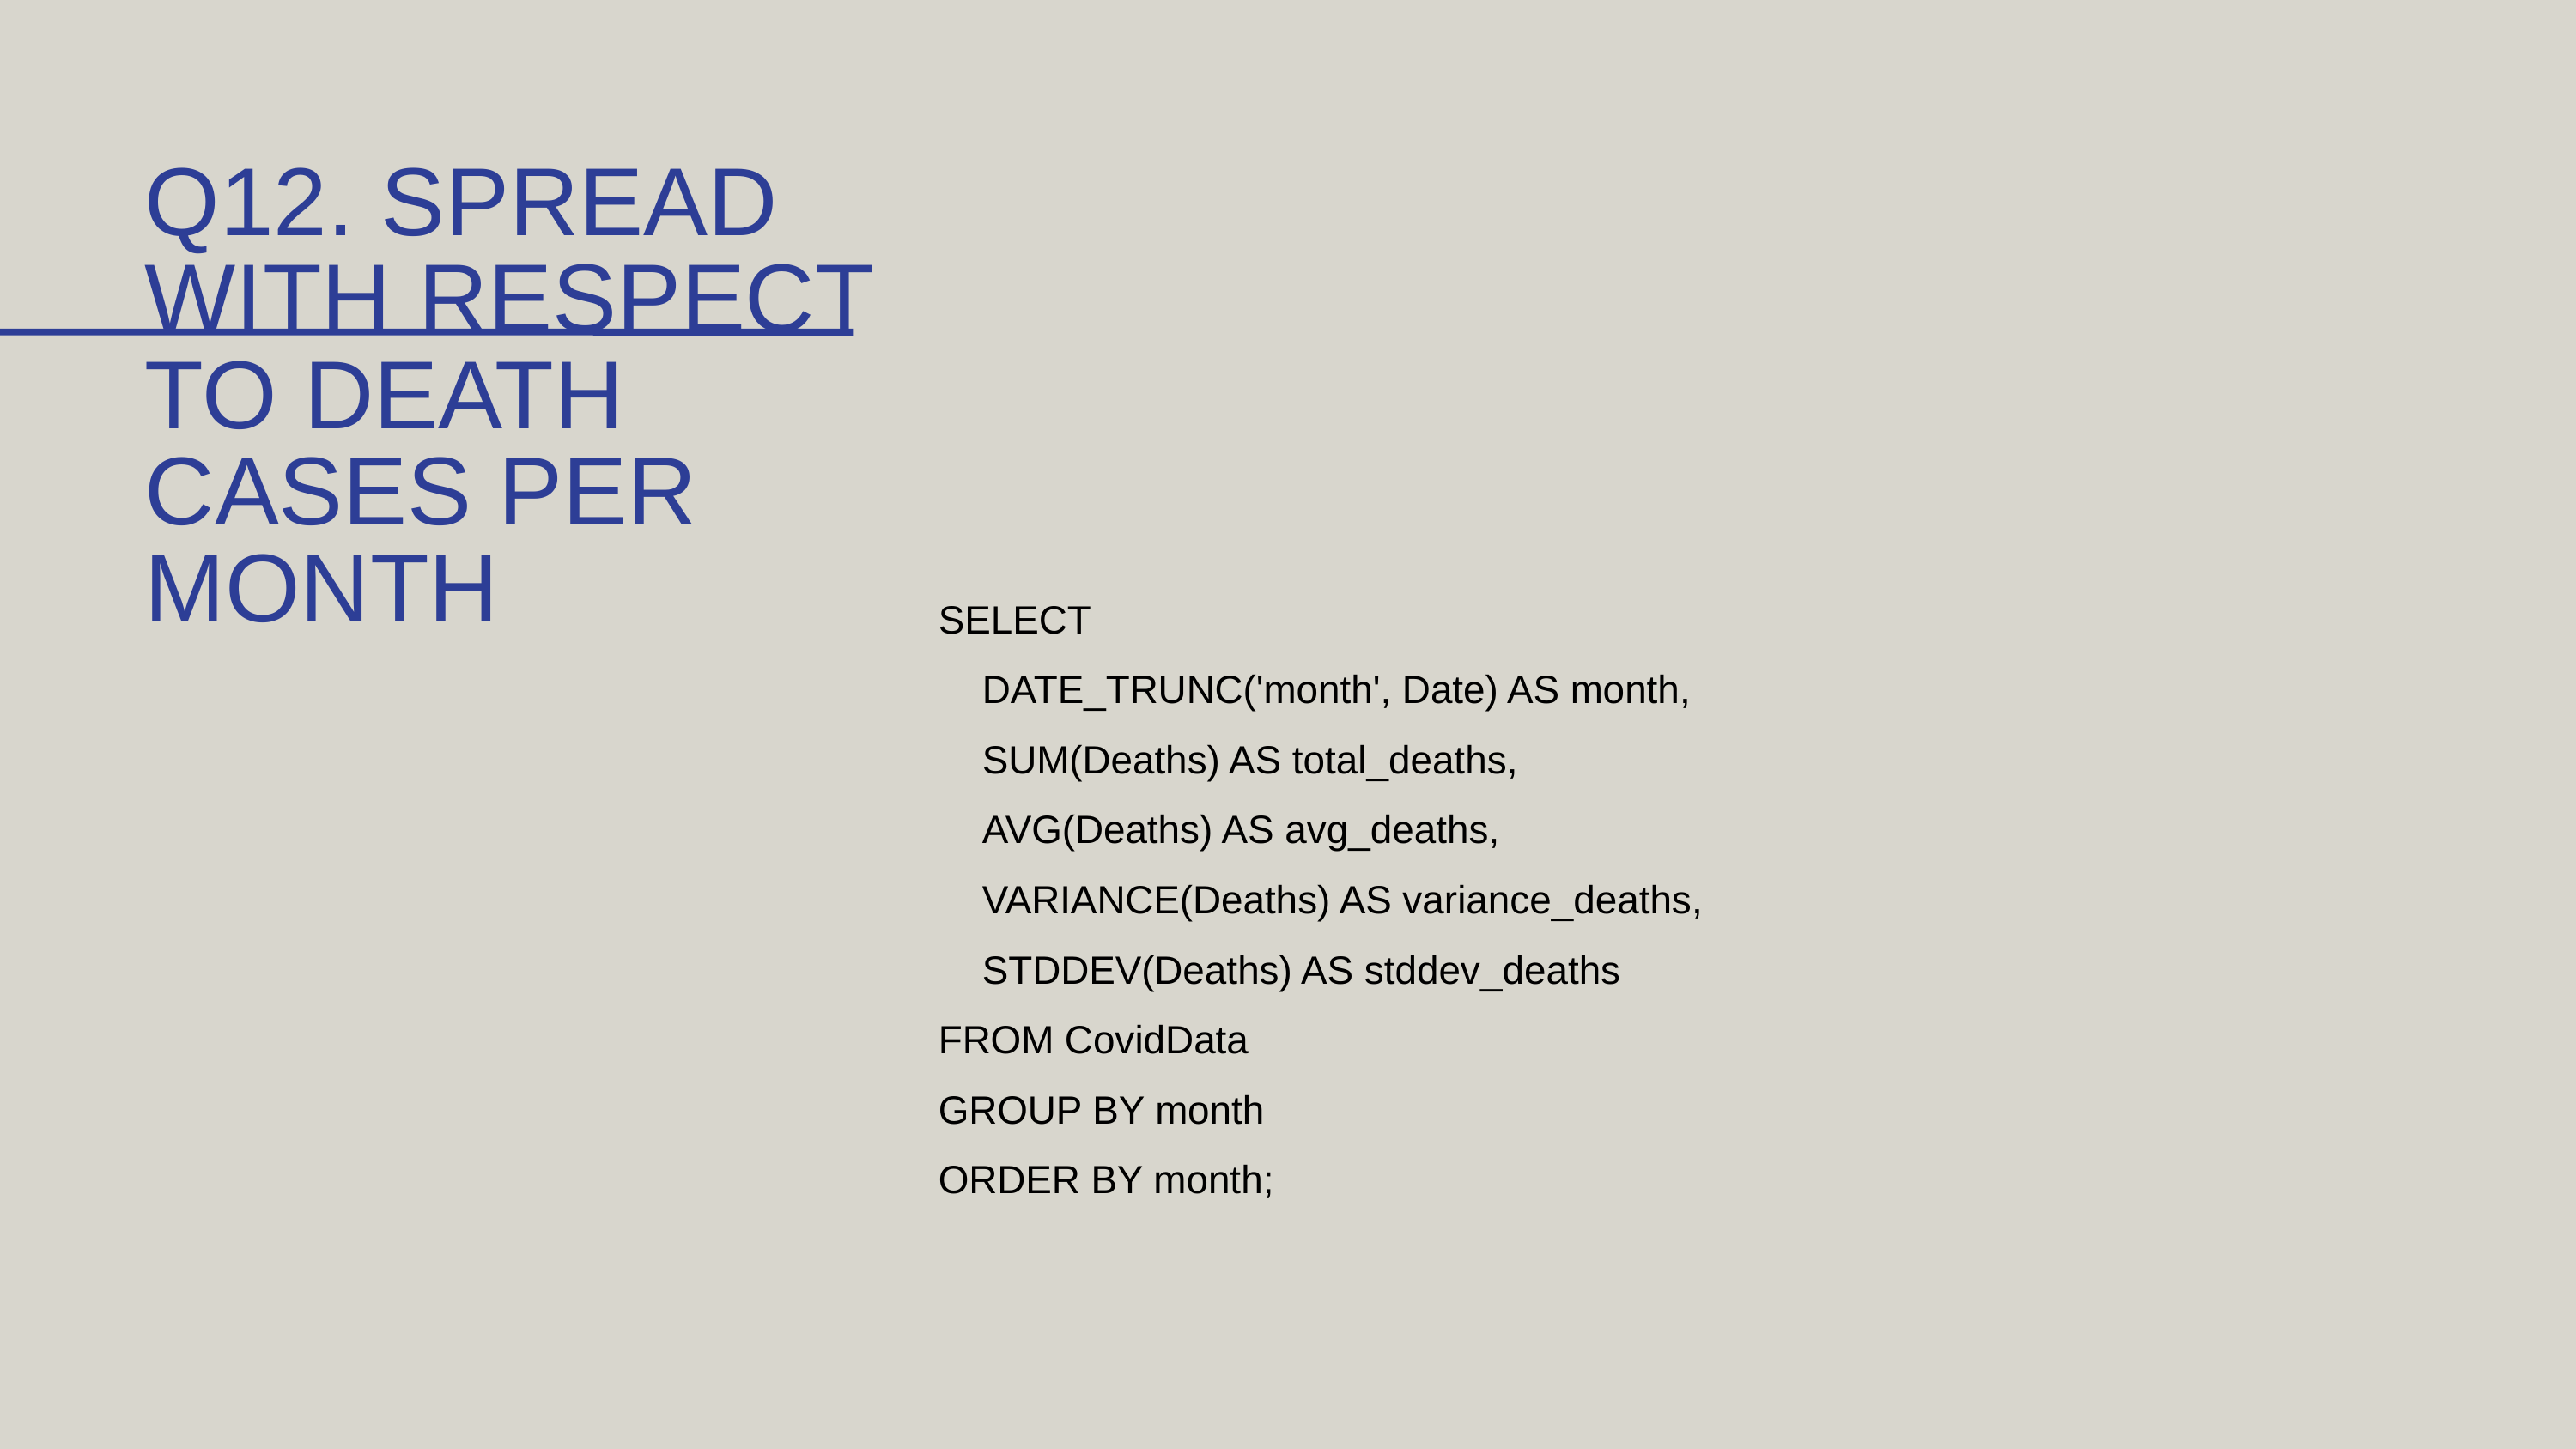

Q12. SPREAD WITH RESPECT TO DEATH CASES PER MONTH

SELECT
    DATE_TRUNC('month', Date) AS month,
    SUM(Deaths) AS total_deaths,
    AVG(Deaths) AS avg_deaths,
    VARIANCE(Deaths) AS variance_deaths,
    STDDEV(Deaths) AS stddev_deaths
FROM CovidData
GROUP BY month
ORDER BY month;